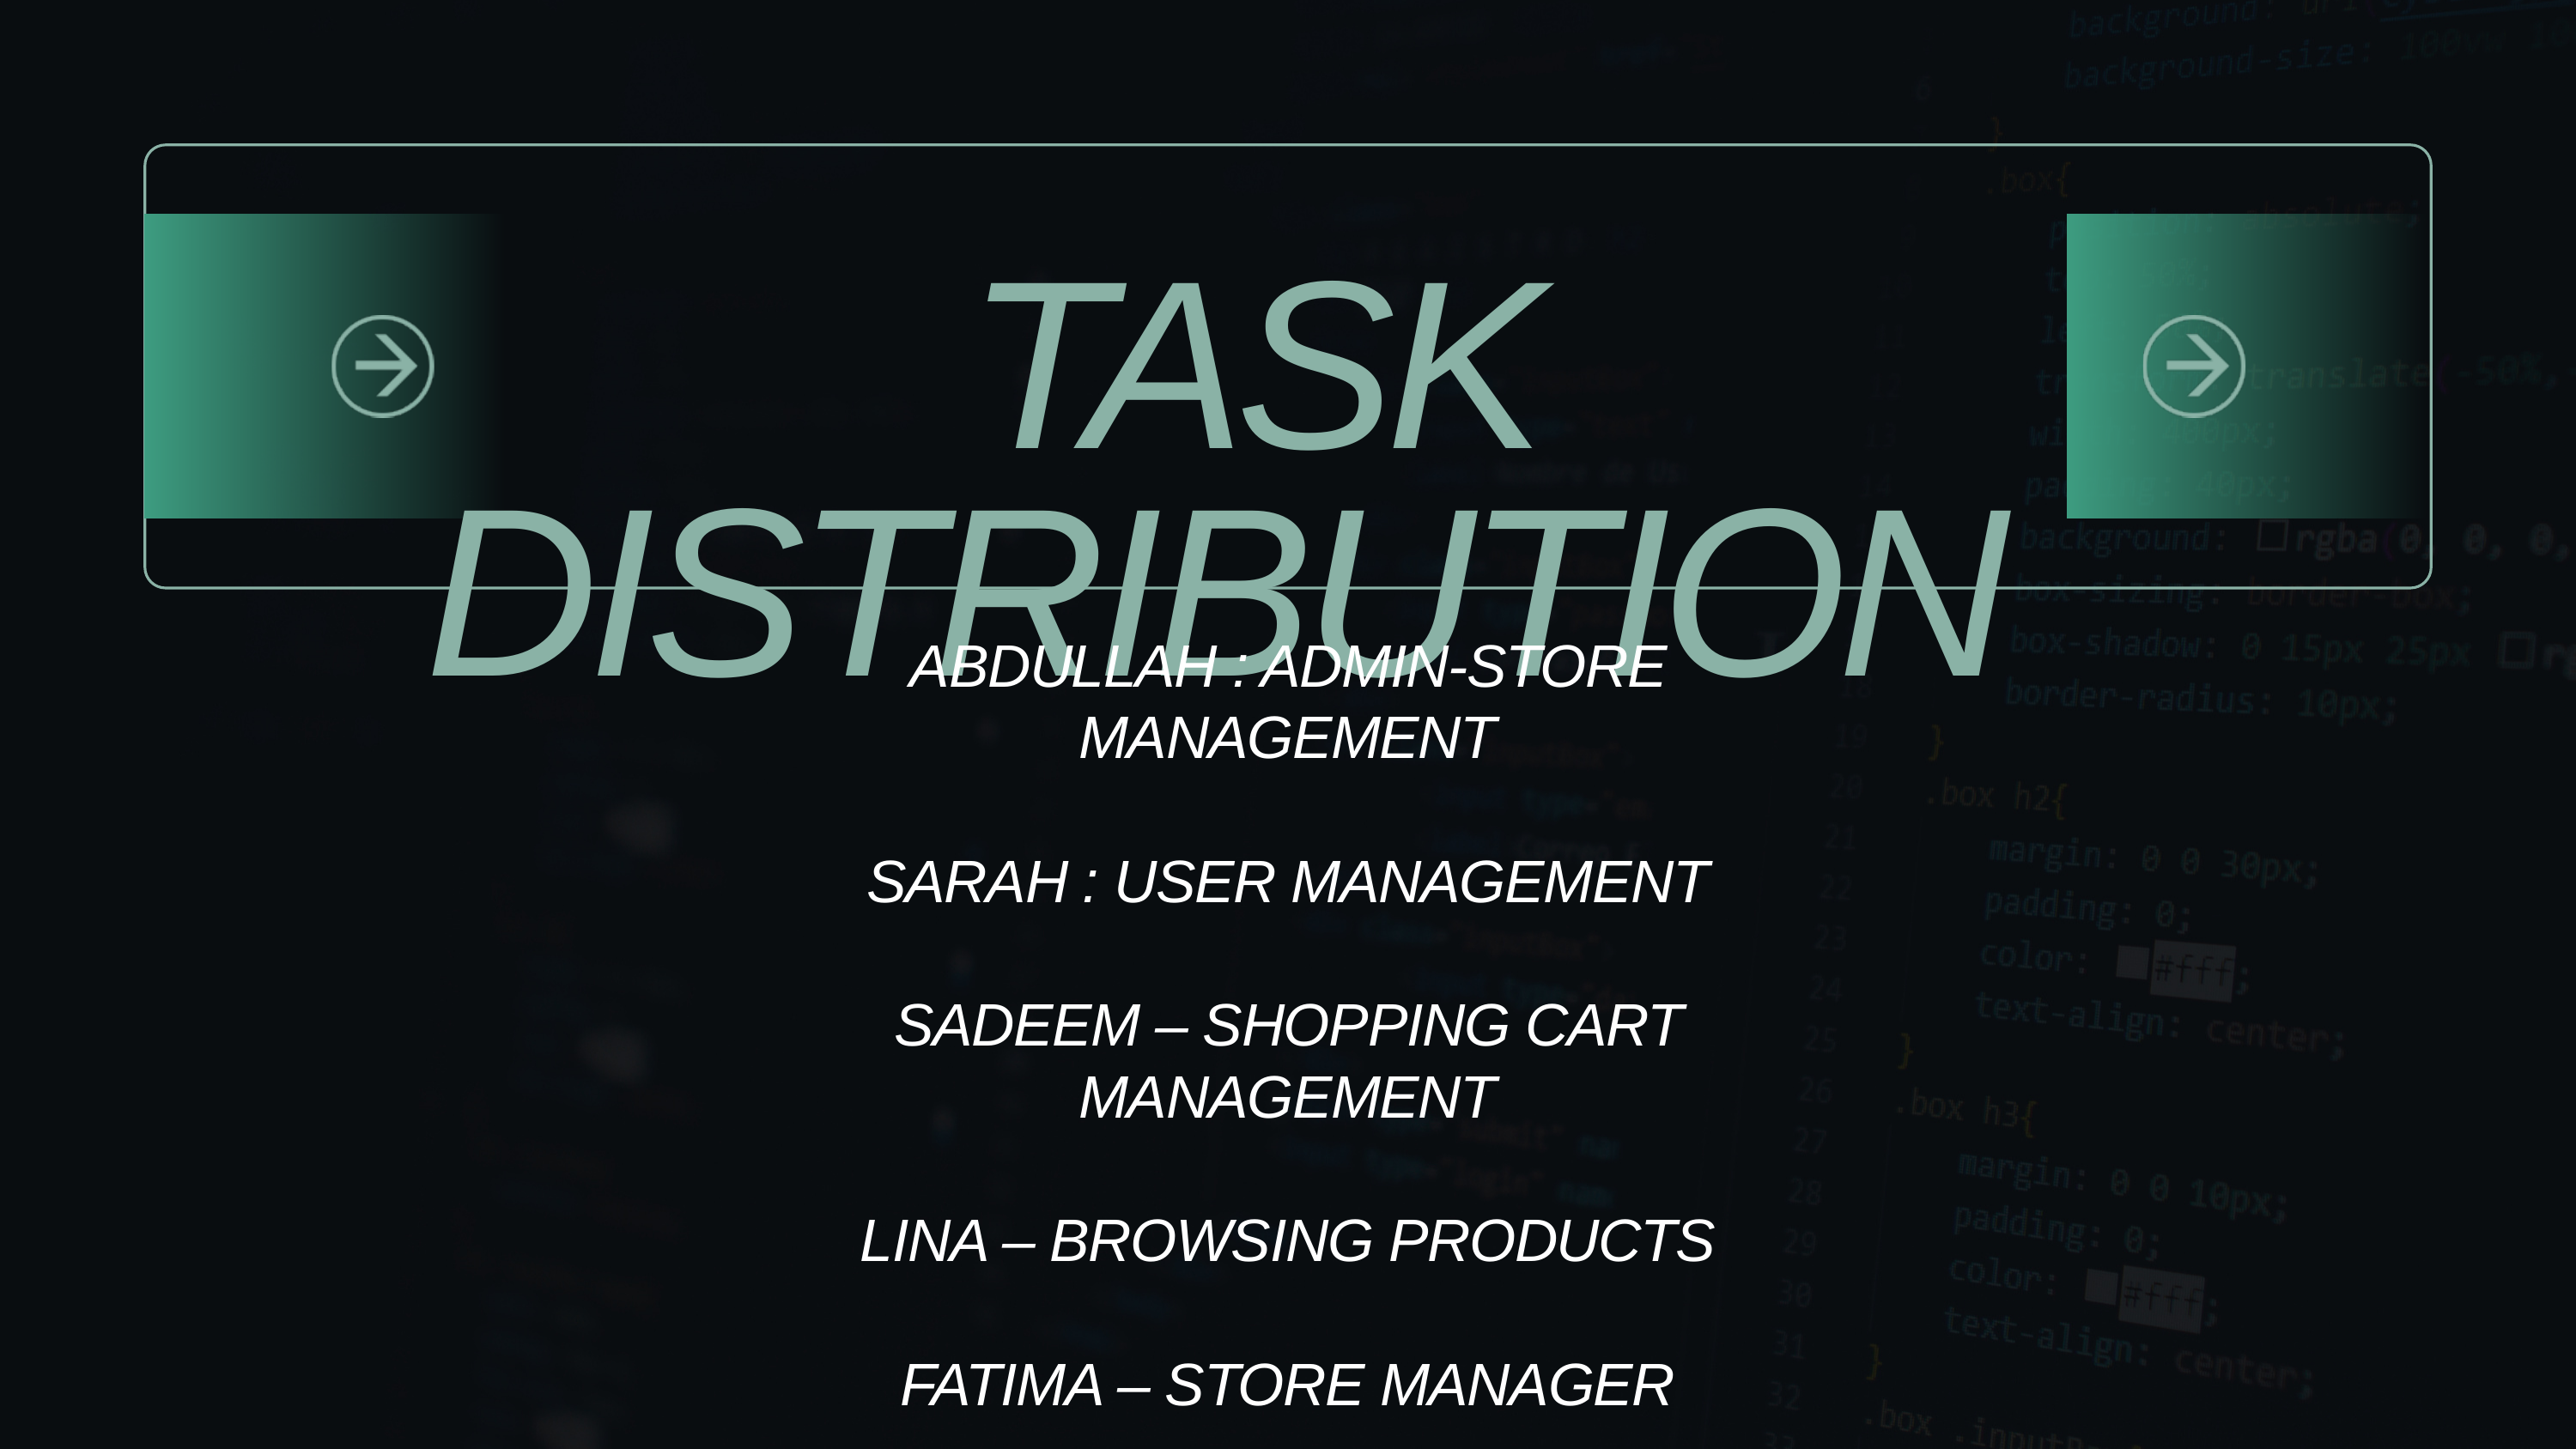

TASK DISTRIBUTION

ABDULLAH : ADMIN-STORE MANAGEMENT

SARAH : USER MANAGEMENT

SADEEM – SHOPPING CART MANAGEMENT

LINA – BROWSING PRODUCTS

FATIMA – STORE MANAGER

GHADEER – AUTHENTICATION